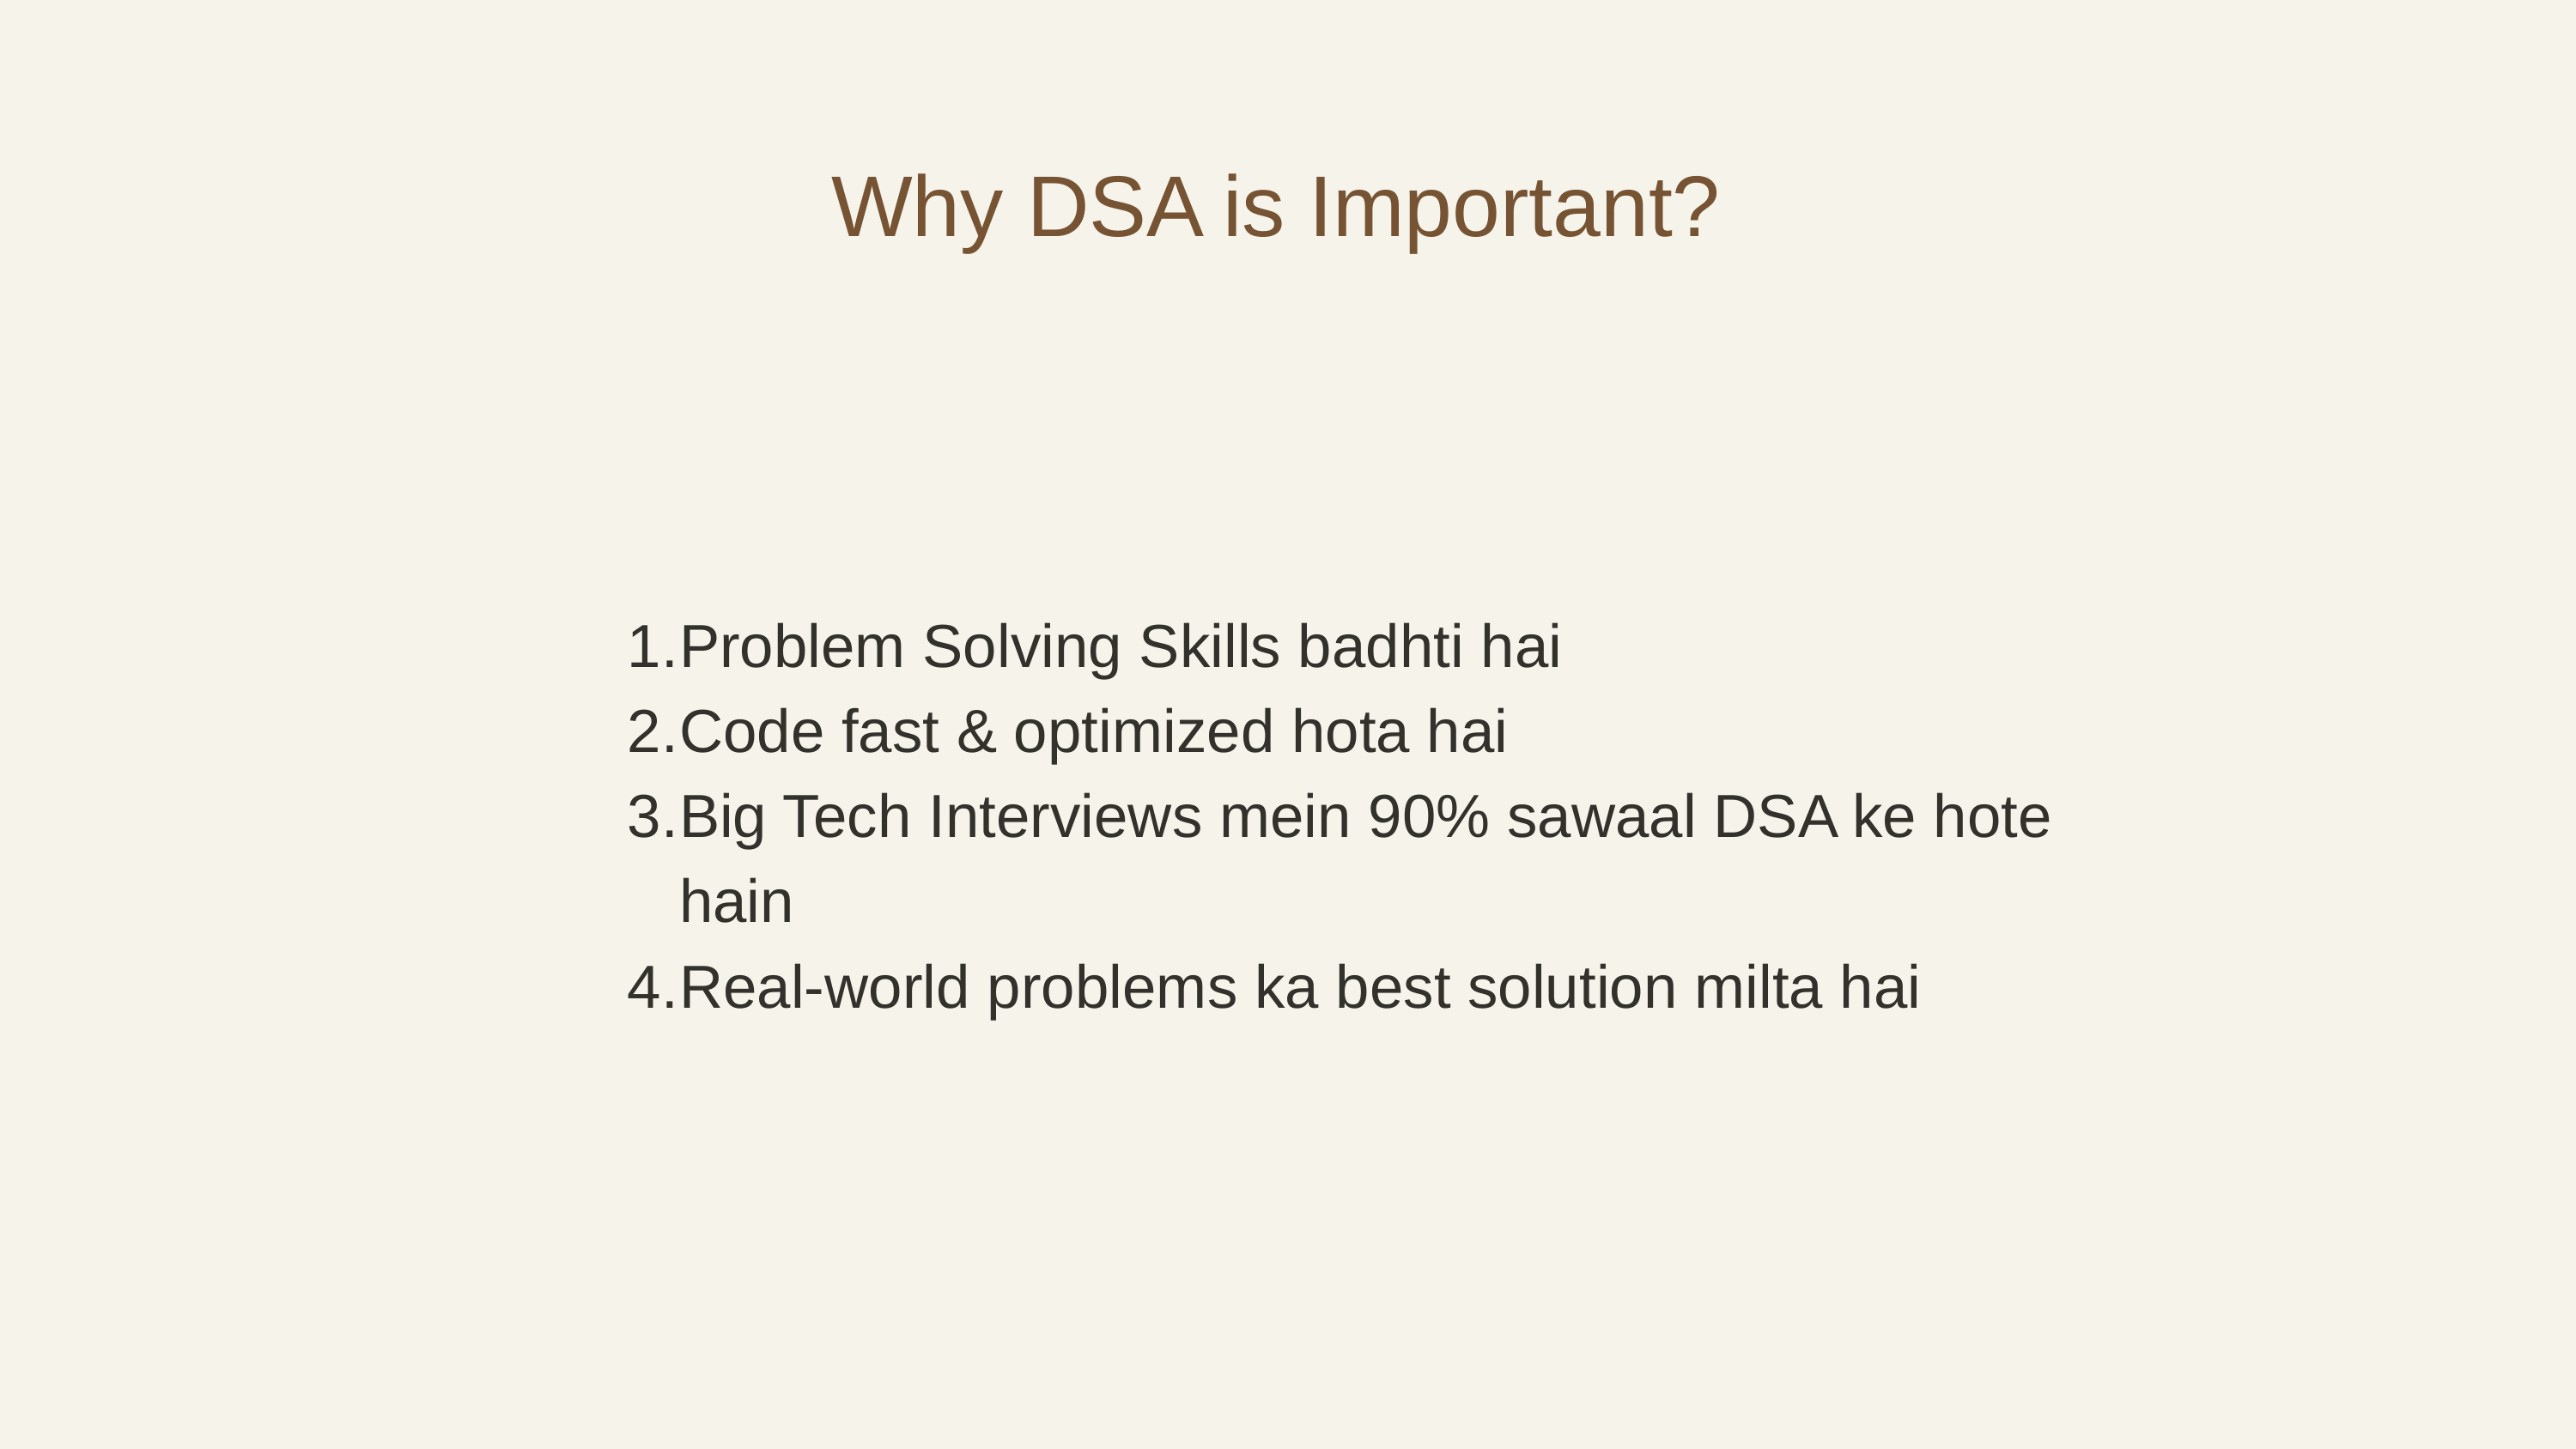

Why DSA is Important?
Problem Solving Skills badhti hai
Code fast & optimized hota hai
Big Tech Interviews mein 90% sawaal DSA ke hote hain
Real-world problems ka best solution milta hai